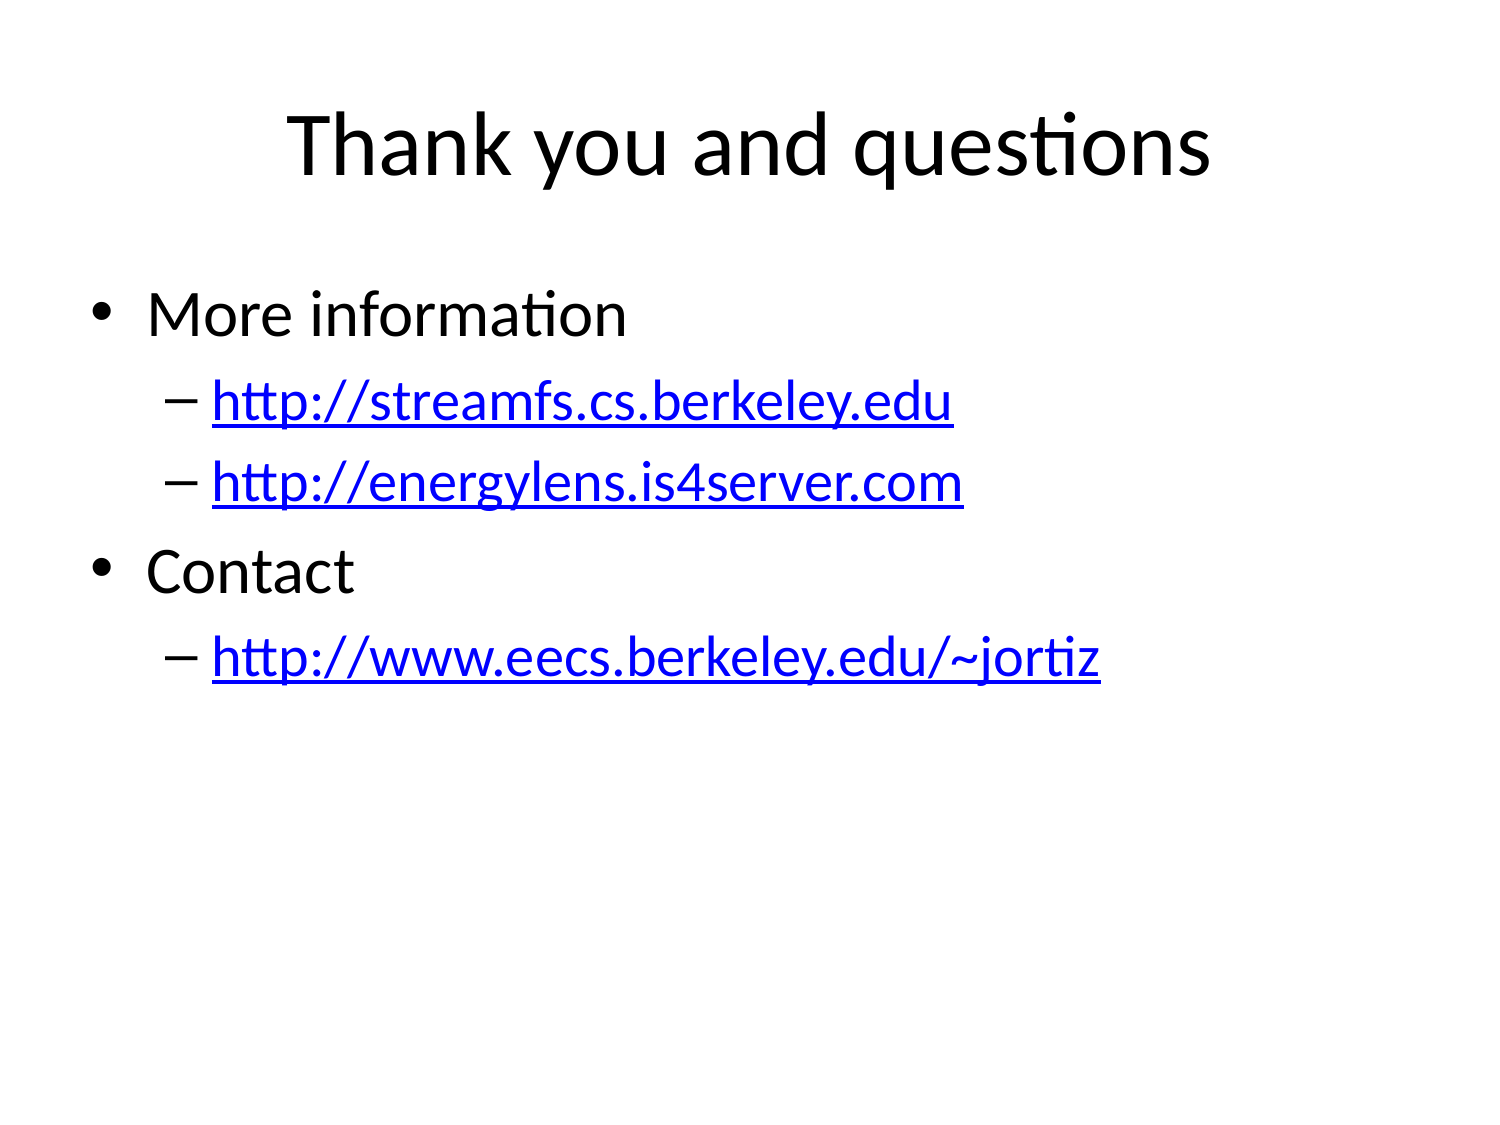

# Thank you and questions
More information
http://streamfs.cs.berkeley.edu
http://energylens.is4server.com
Contact
http://www.eecs.berkeley.edu/~jortiz